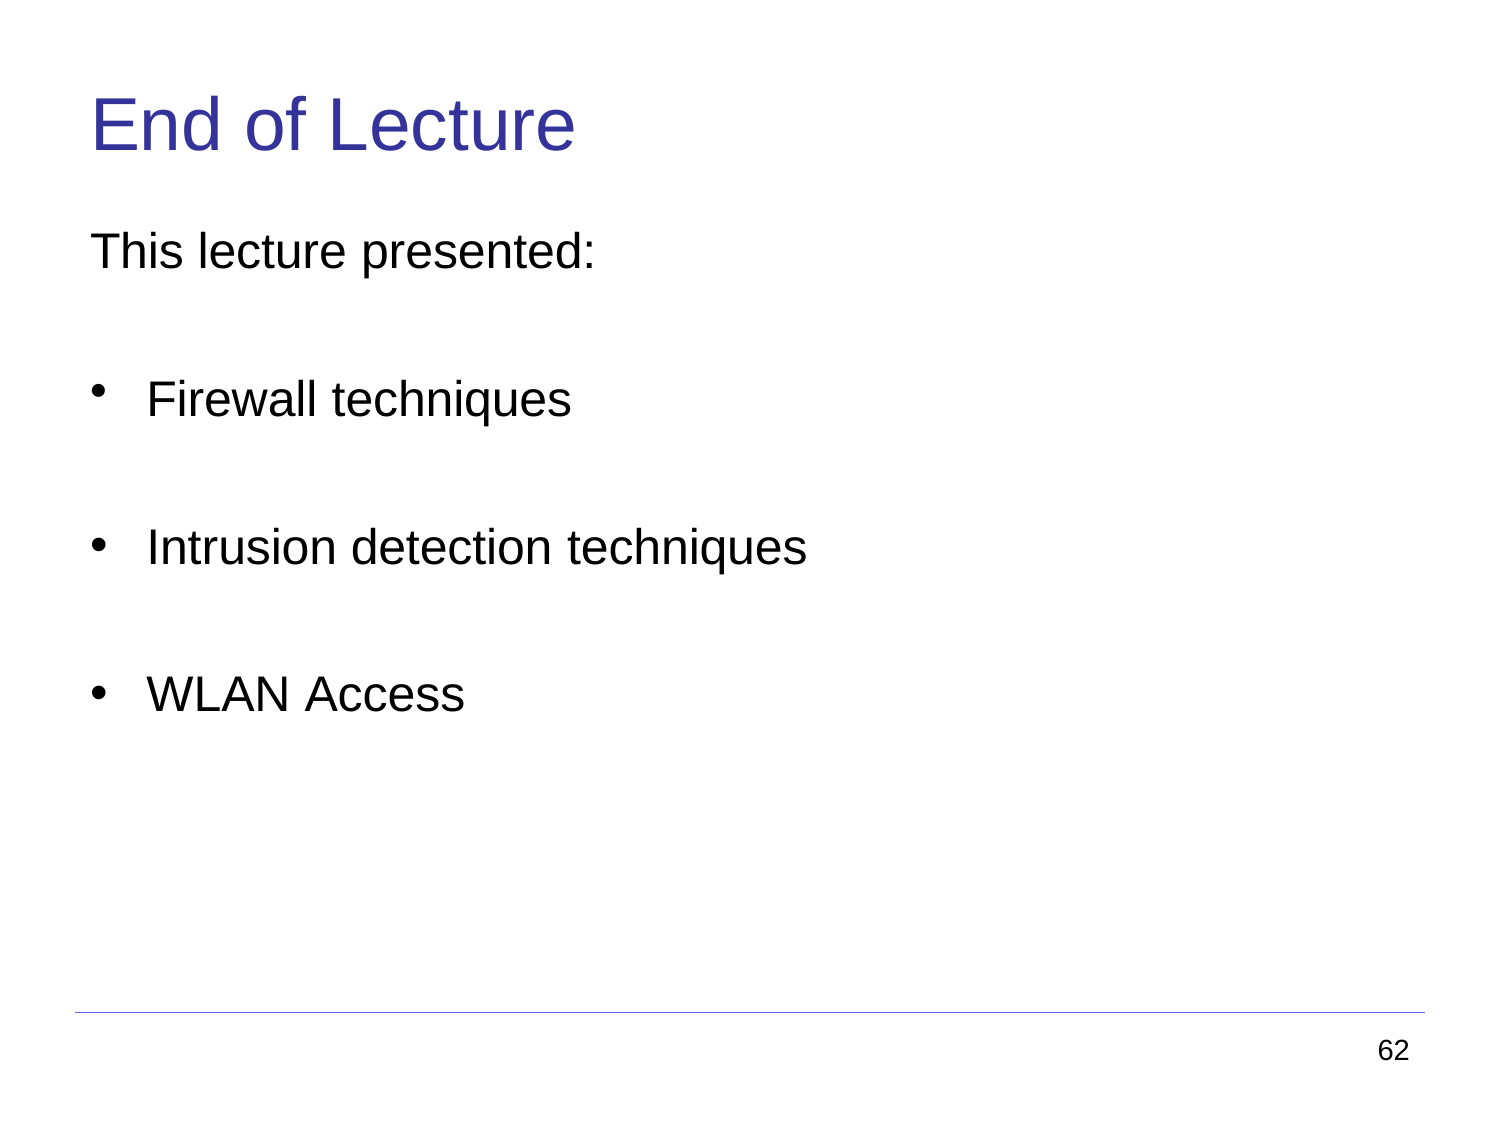

# End of Lecture
This lecture presented:

Firewall techniques

Intrusion detection techniques

WLAN Access

62